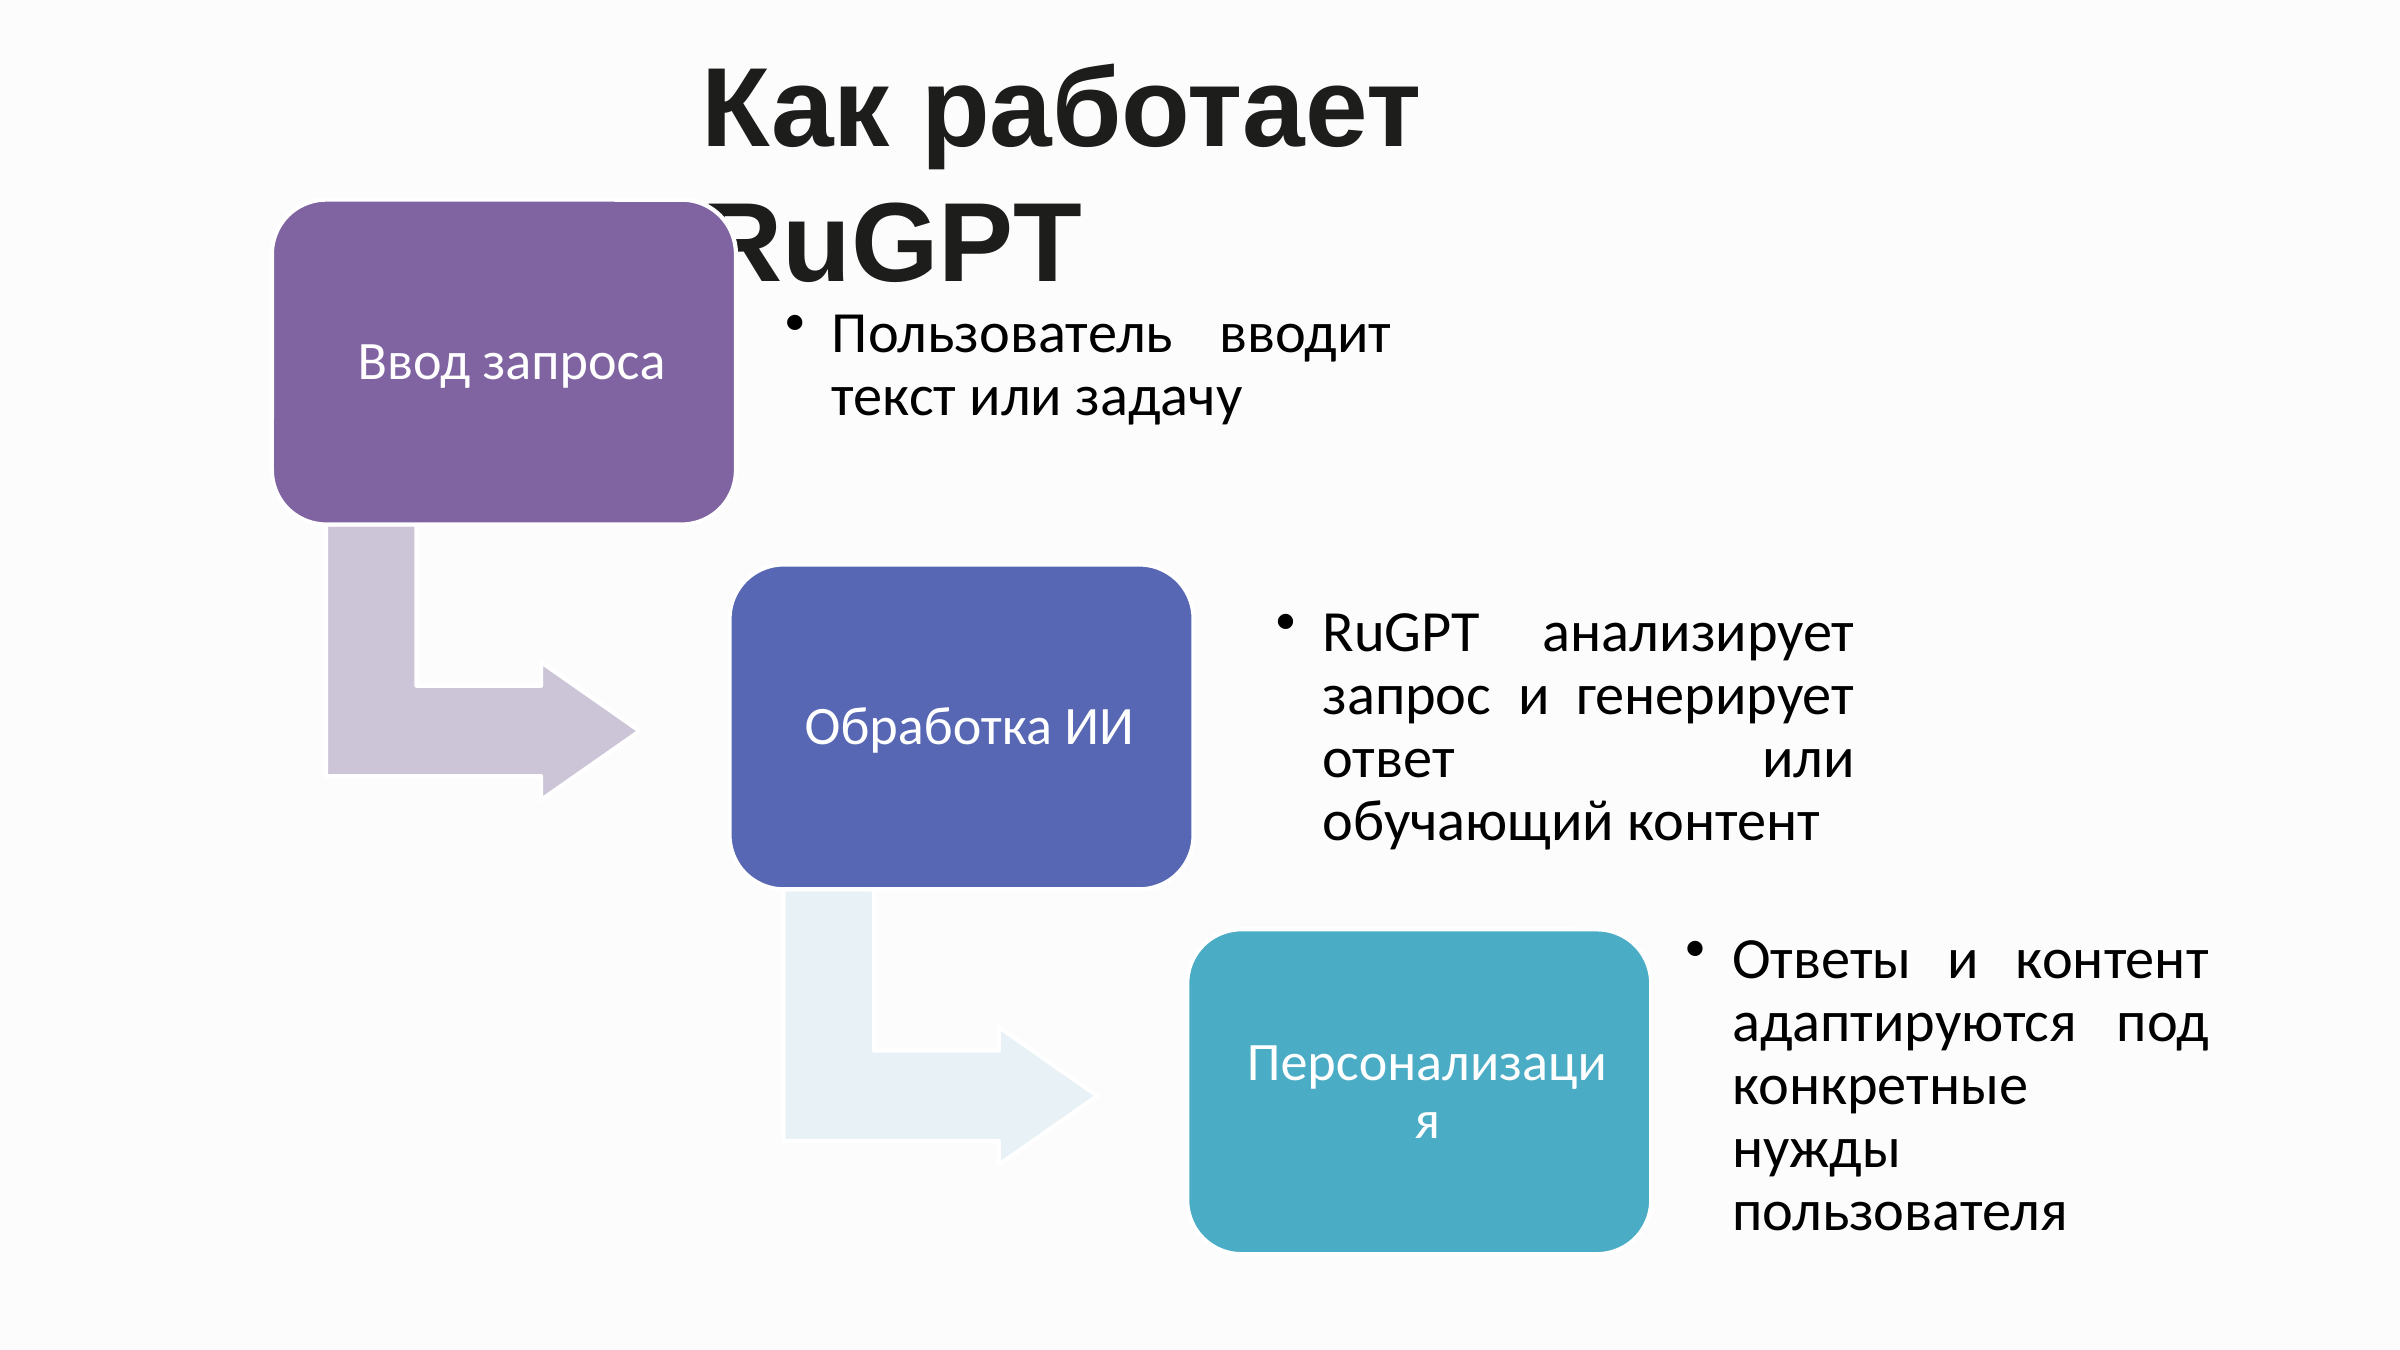

Как работает RuGPT
Ввод запроса
Пользователь вводит текст или задачу
Обработка ИИ
RuGPT анализирует запрос и генерирует ответ или обучающий контент
Персонализация
Ответы и контент адаптируются под конкретные нужды пользователя